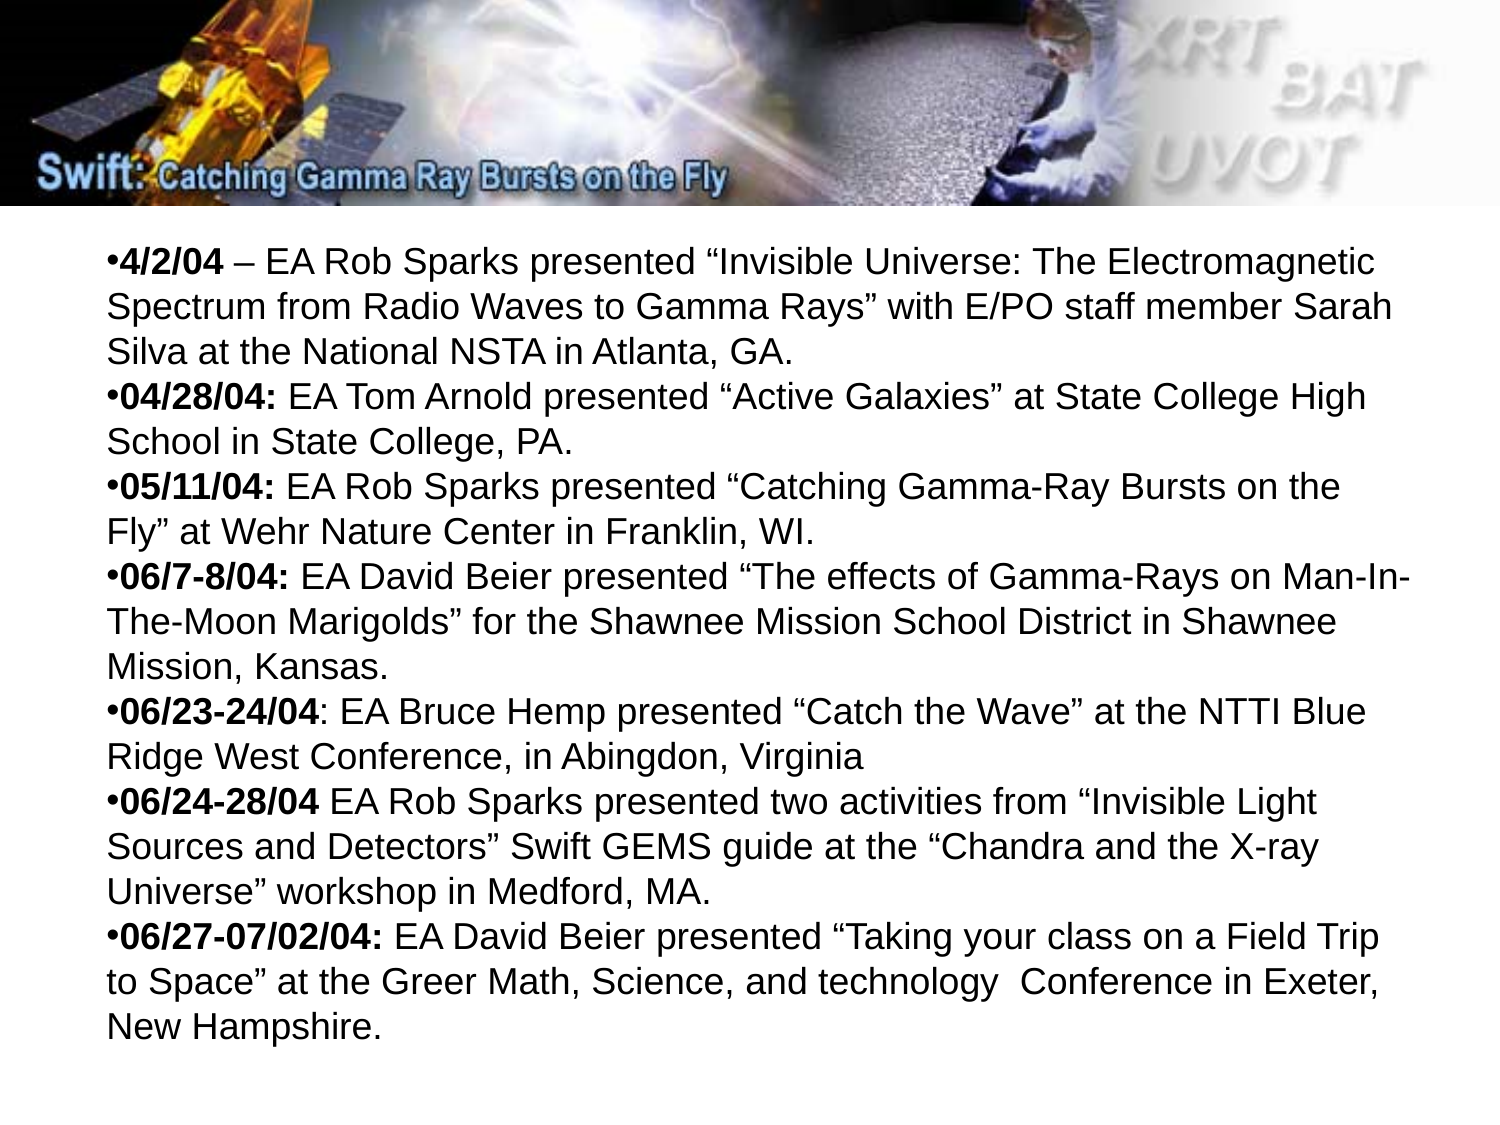

4/2/04 – EA Rob Sparks presented “Invisible Universe: The Electromagnetic Spectrum from Radio Waves to Gamma Rays” with E/PO staff member Sarah Silva at the National NSTA in Atlanta, GA.
04/28/04: EA Tom Arnold presented “Active Galaxies” at State College High School in State College, PA.
05/11/04: EA Rob Sparks presented “Catching Gamma-Ray Bursts on the Fly” at Wehr Nature Center in Franklin, WI.
06/7-8/04: EA David Beier presented “The effects of Gamma-Rays on Man-In-The-Moon Marigolds” for the Shawnee Mission School District in Shawnee Mission, Kansas.
06/23-24/04: EA Bruce Hemp presented “Catch the Wave” at the NTTI Blue Ridge West Conference, in Abingdon, Virginia
06/24-28/04 EA Rob Sparks presented two activities from “Invisible Light Sources and Detectors” Swift GEMS guide at the “Chandra and the X-ray Universe” workshop in Medford, MA.
06/27-07/02/04: EA David Beier presented “Taking your class on a Field Trip to Space” at the Greer Math, Science, and technology  Conference in Exeter, New Hampshire.